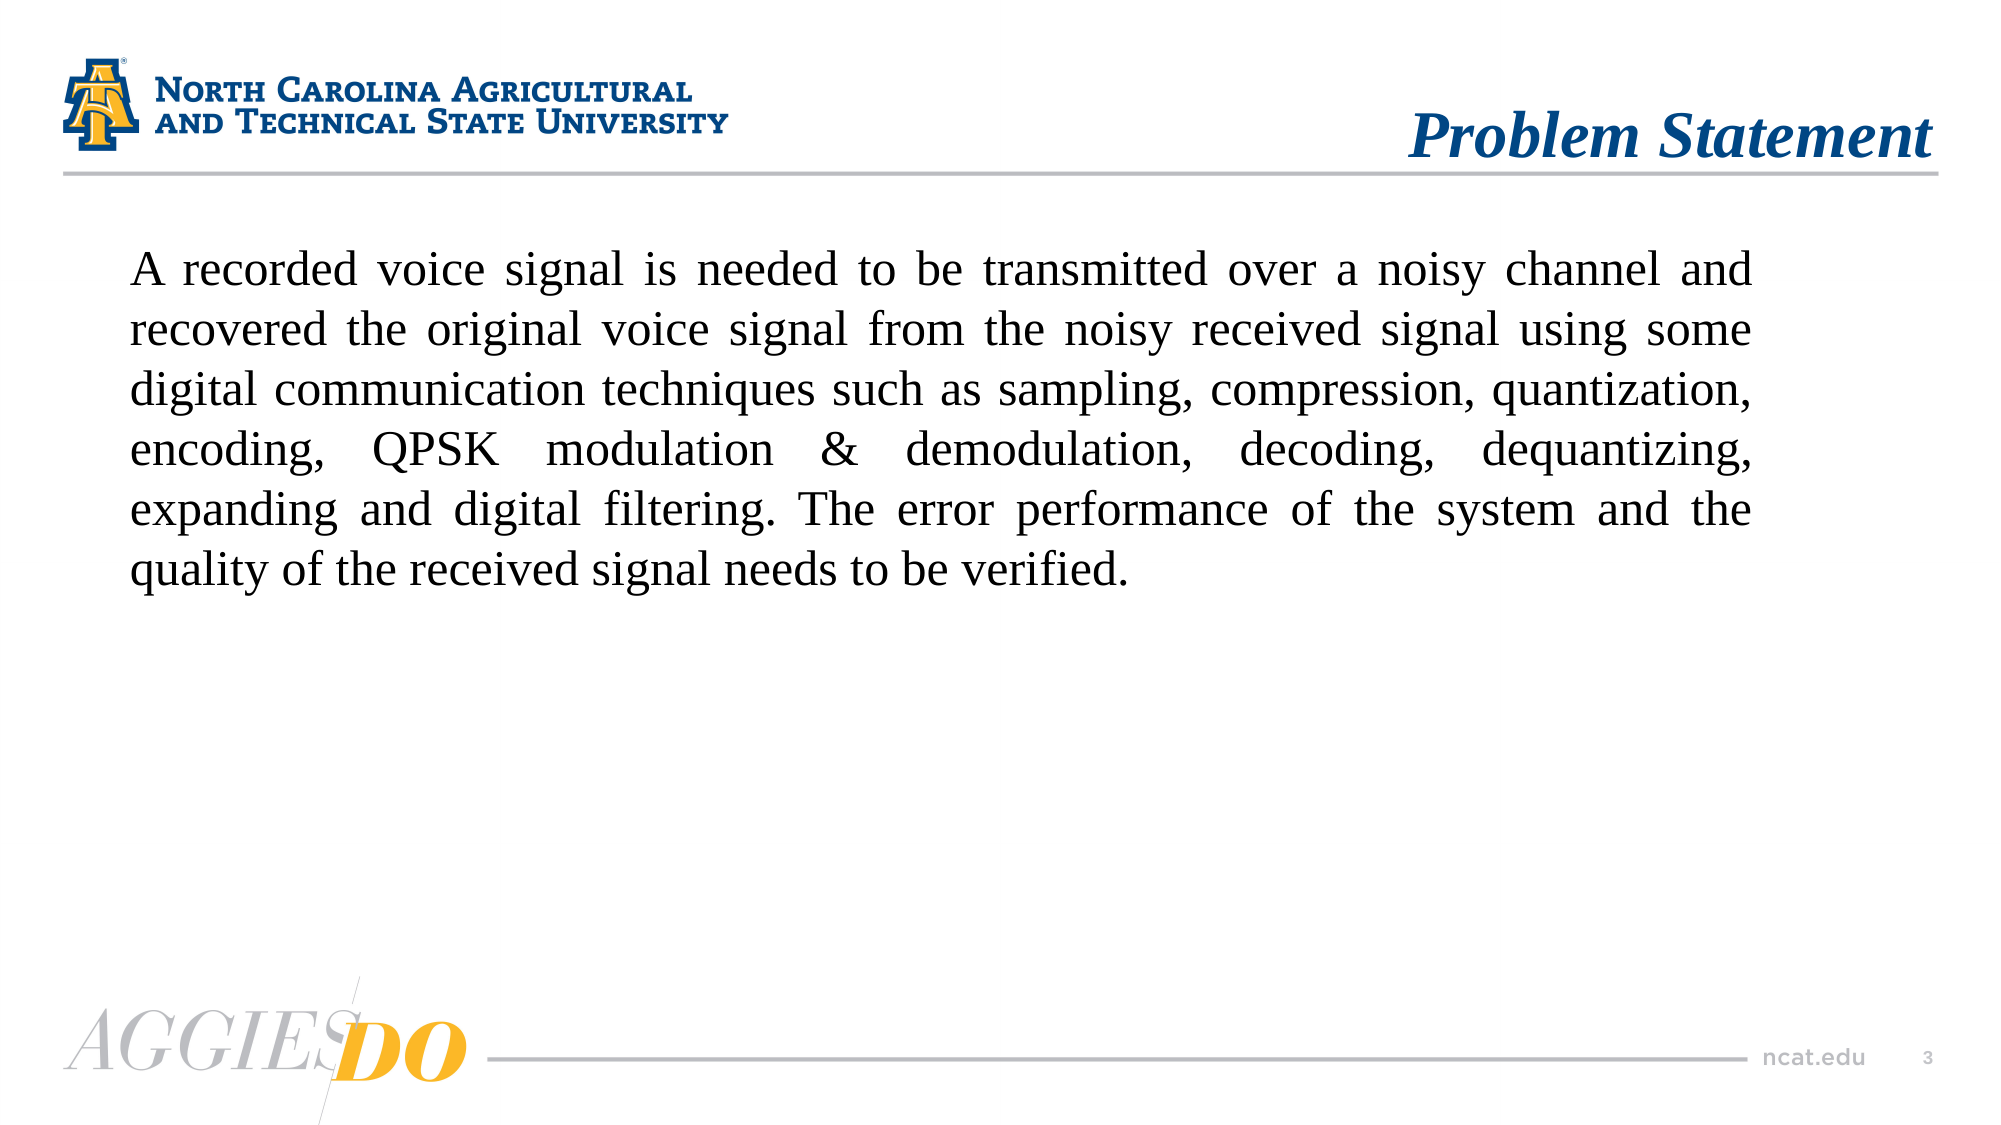

Problem Statement
A recorded voice signal is needed to be transmitted over a noisy channel and recovered the original voice signal from the noisy received signal using some digital communication techniques such as sampling, compression, quantization, encoding, QPSK modulation & demodulation, decoding, dequantizing, expanding and digital filtering. The error performance of the system and the quality of the received signal needs to be verified.